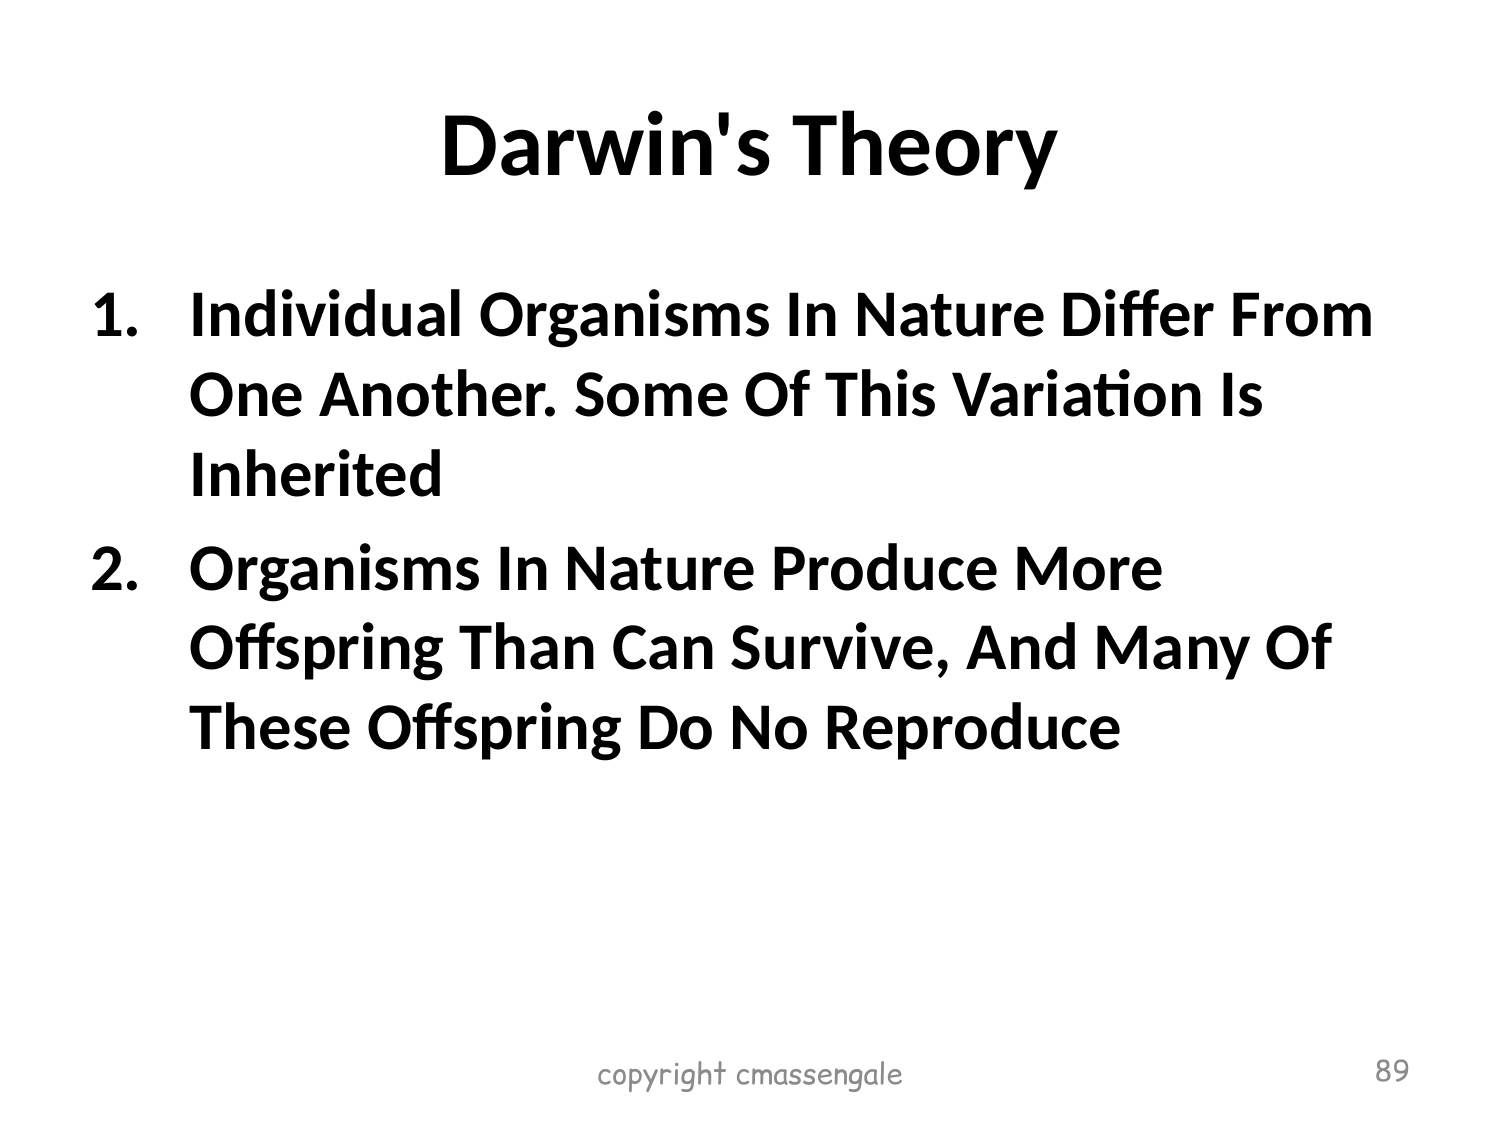

# Darwin's Theory
Individual Organisms In Nature Differ From One Another. Some Of This Variation Is Inherited
Organisms In Nature Produce More Offspring Than Can Survive, And Many Of These Offspring Do No Reproduce
copyright cmassengale
89